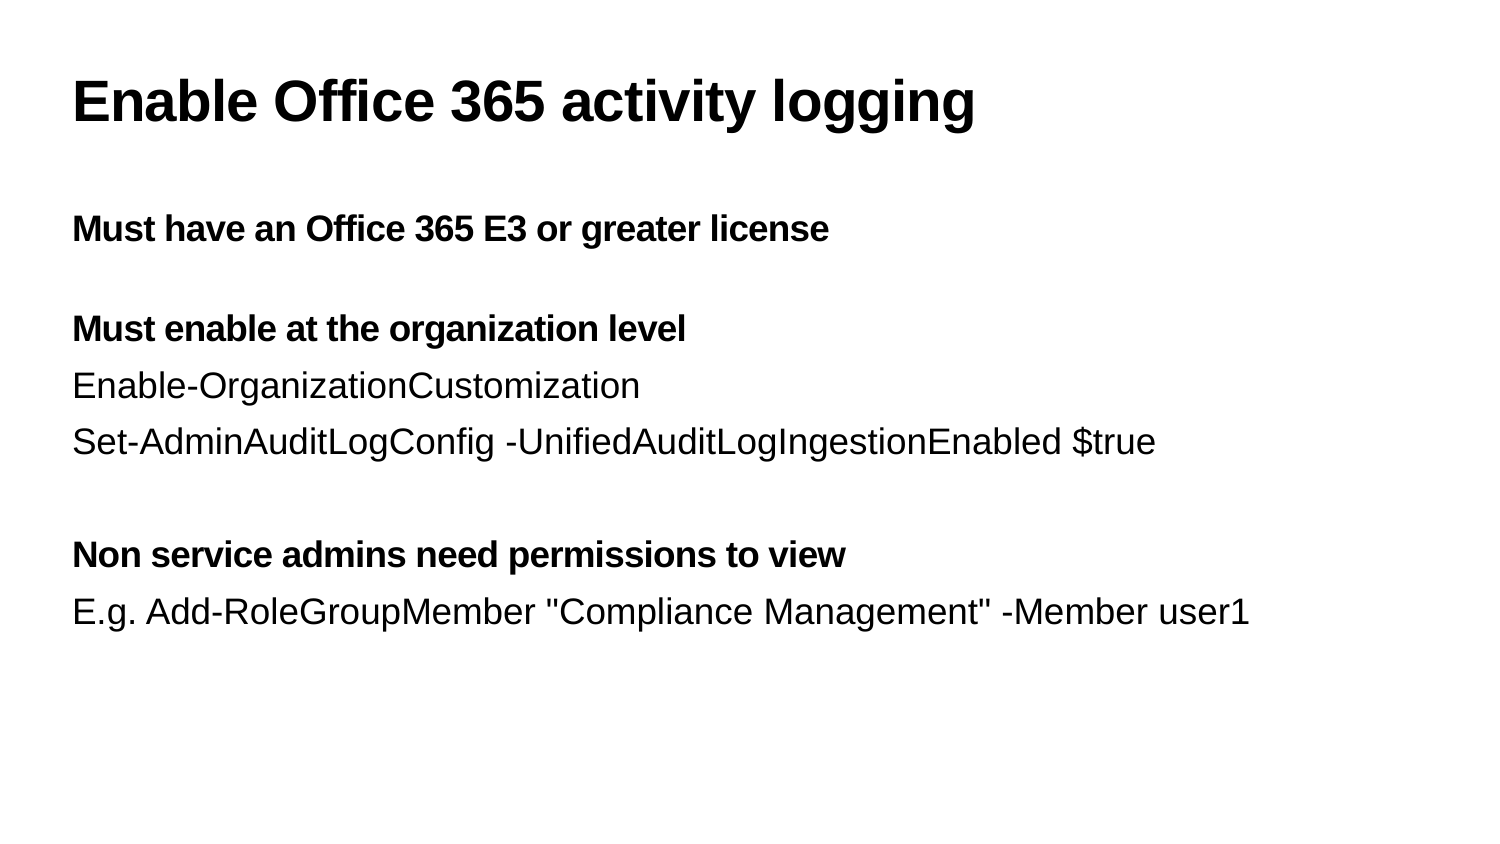

Enable Office 365 activity logging
Must have an Office 365 E3 or greater license
Must enable at the organization level
Enable-OrganizationCustomization
Set-AdminAuditLogConfig -UnifiedAuditLogIngestionEnabled $true

Non service admins need permissions to view
E.g. Add-RoleGroupMember "Compliance Management" -Member user1